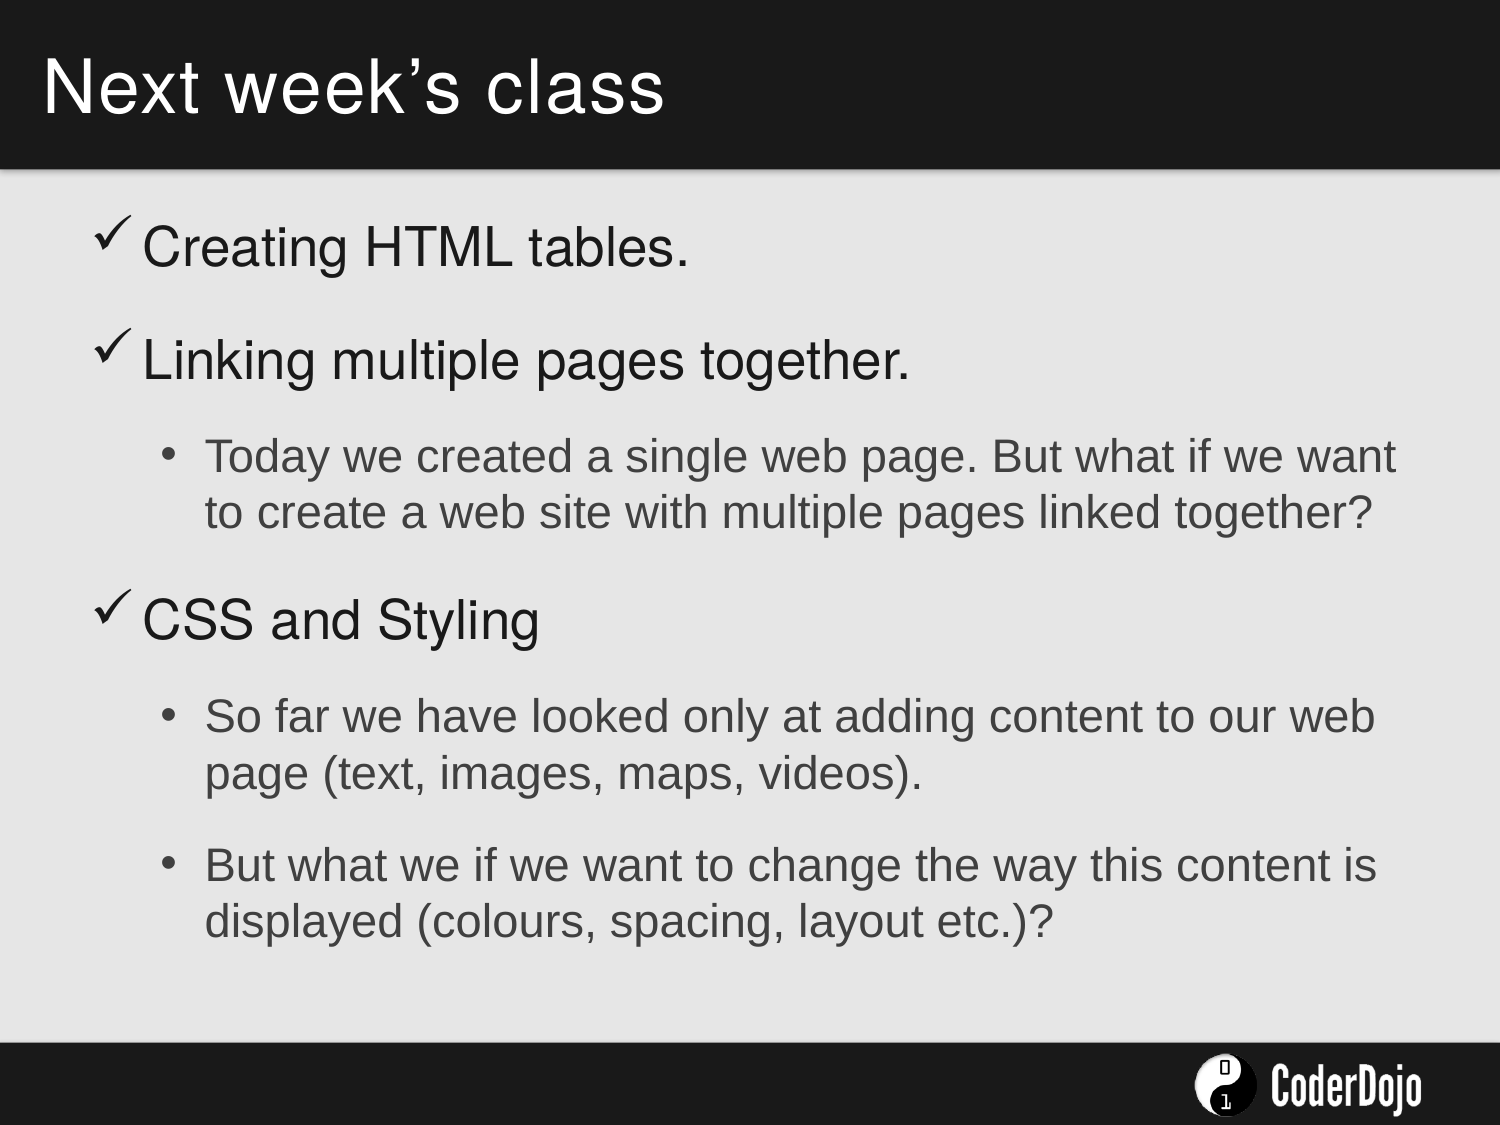

# Next week’s class
Creating HTML tables.
Linking multiple pages together.
Today we created a single web page. But what if we want to create a web site with multiple pages linked together?
CSS and Styling
So far we have looked only at adding content to our web page (text, images, maps, videos).
But what we if we want to change the way this content is displayed (colours, spacing, layout etc.)?